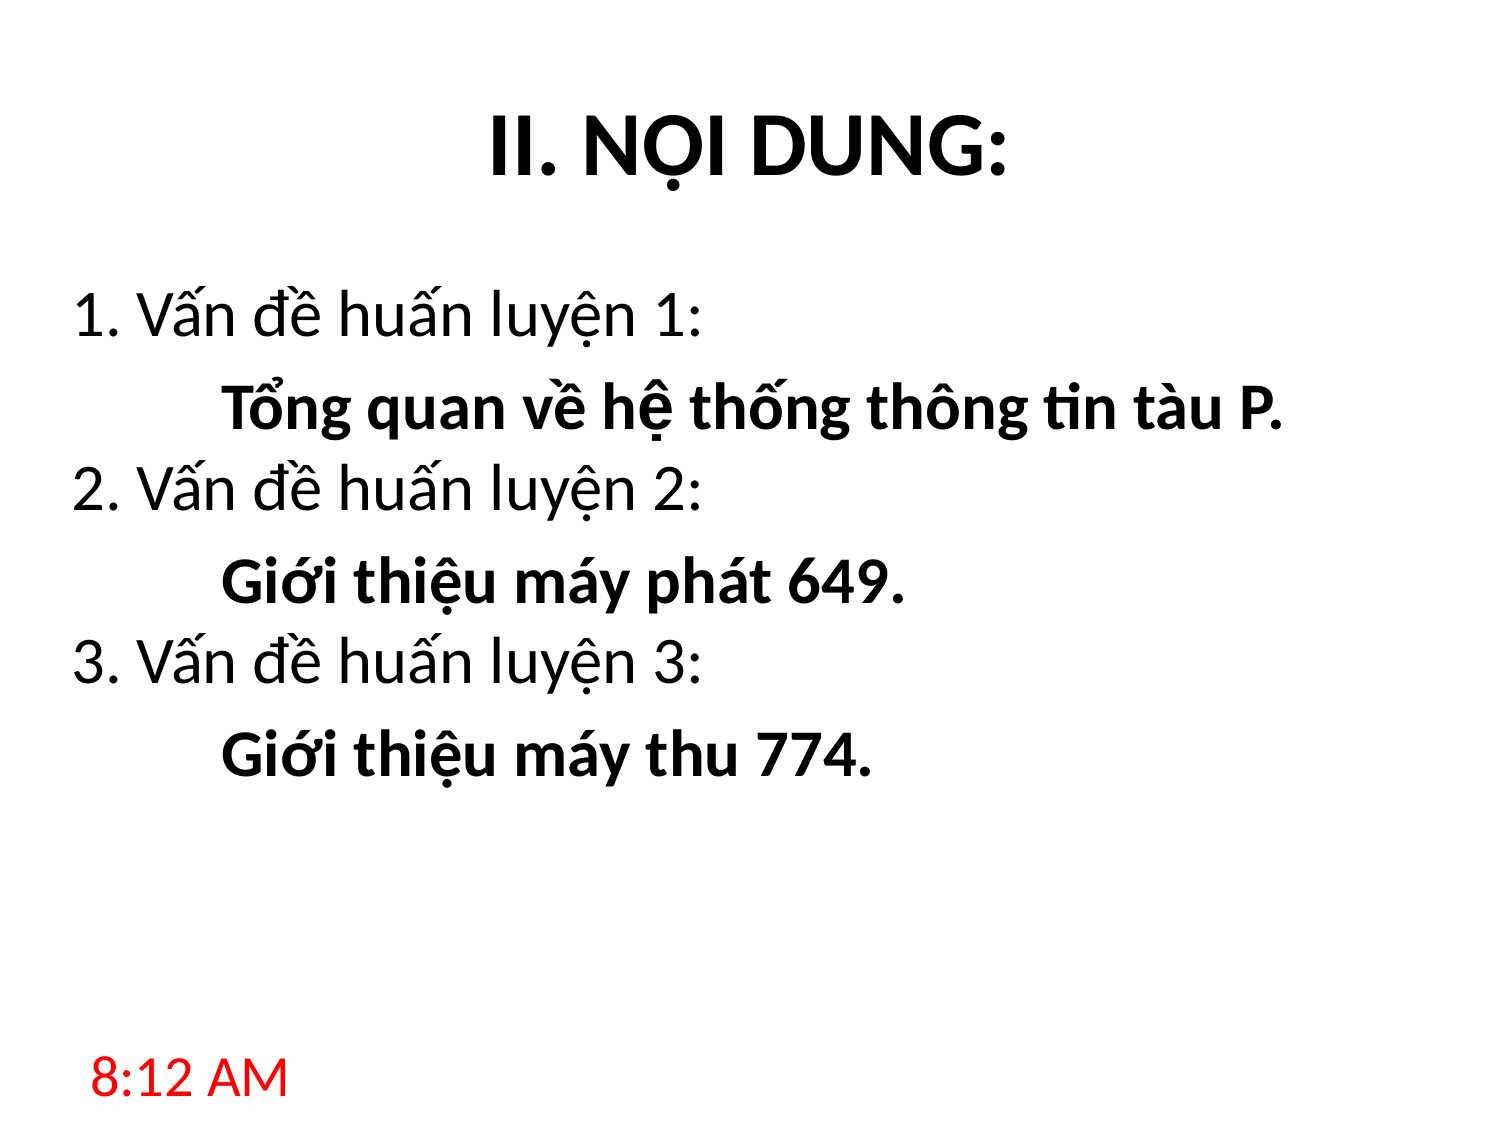

# II. NỘI DUNG:
	1. Vấn đề huấn luyện 1:
		Tổng quan về hệ thống thông tin tàu P.
2. Vấn đề huấn luyện 2:
		Giới thiệu máy phát 649.
3. Vấn đề huấn luyện 3:
		Giới thiệu máy thu 774.
8:12 AM